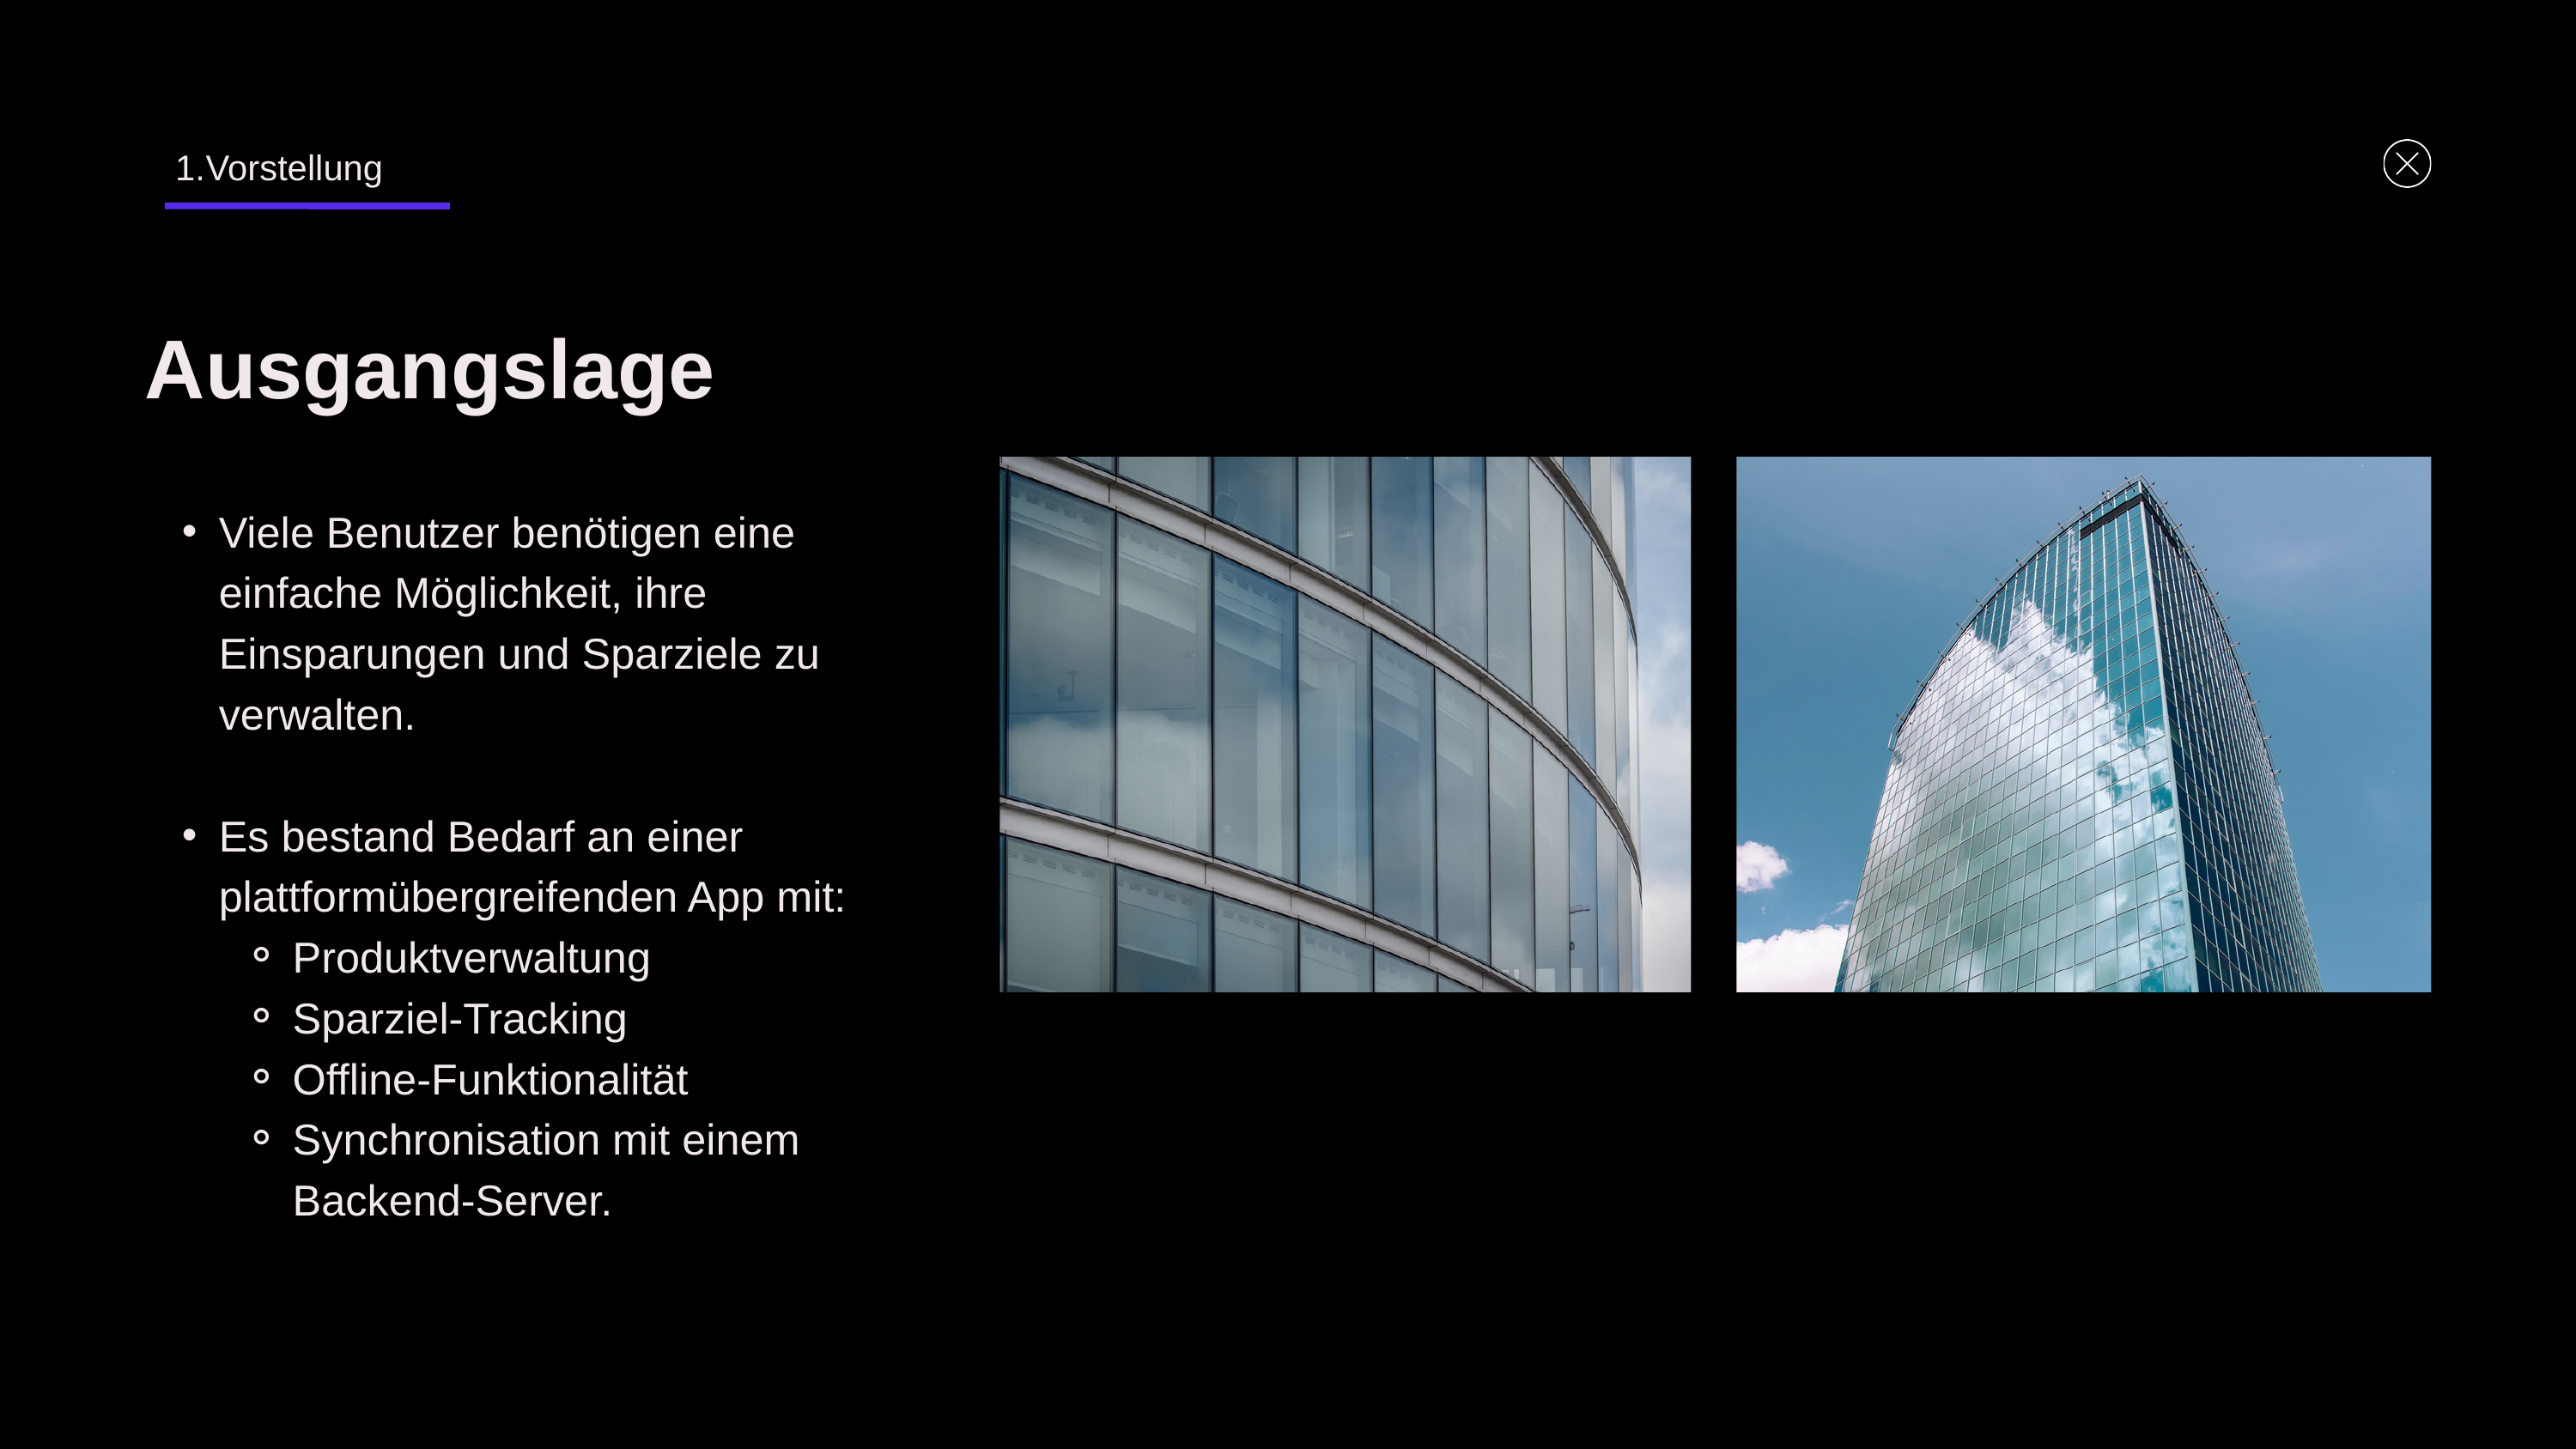

Vorstellung

Ausgangslage
Viele Benutzer benötigen eine einfache Möglichkeit, ihre Einsparungen und Sparziele zu verwalten.

Es bestand Bedarf an einer plattformübergreifenden App mit:
Produktverwaltung
Sparziel-Tracking
Offline-Funktionalität
Synchronisation mit einem Backend-Server.